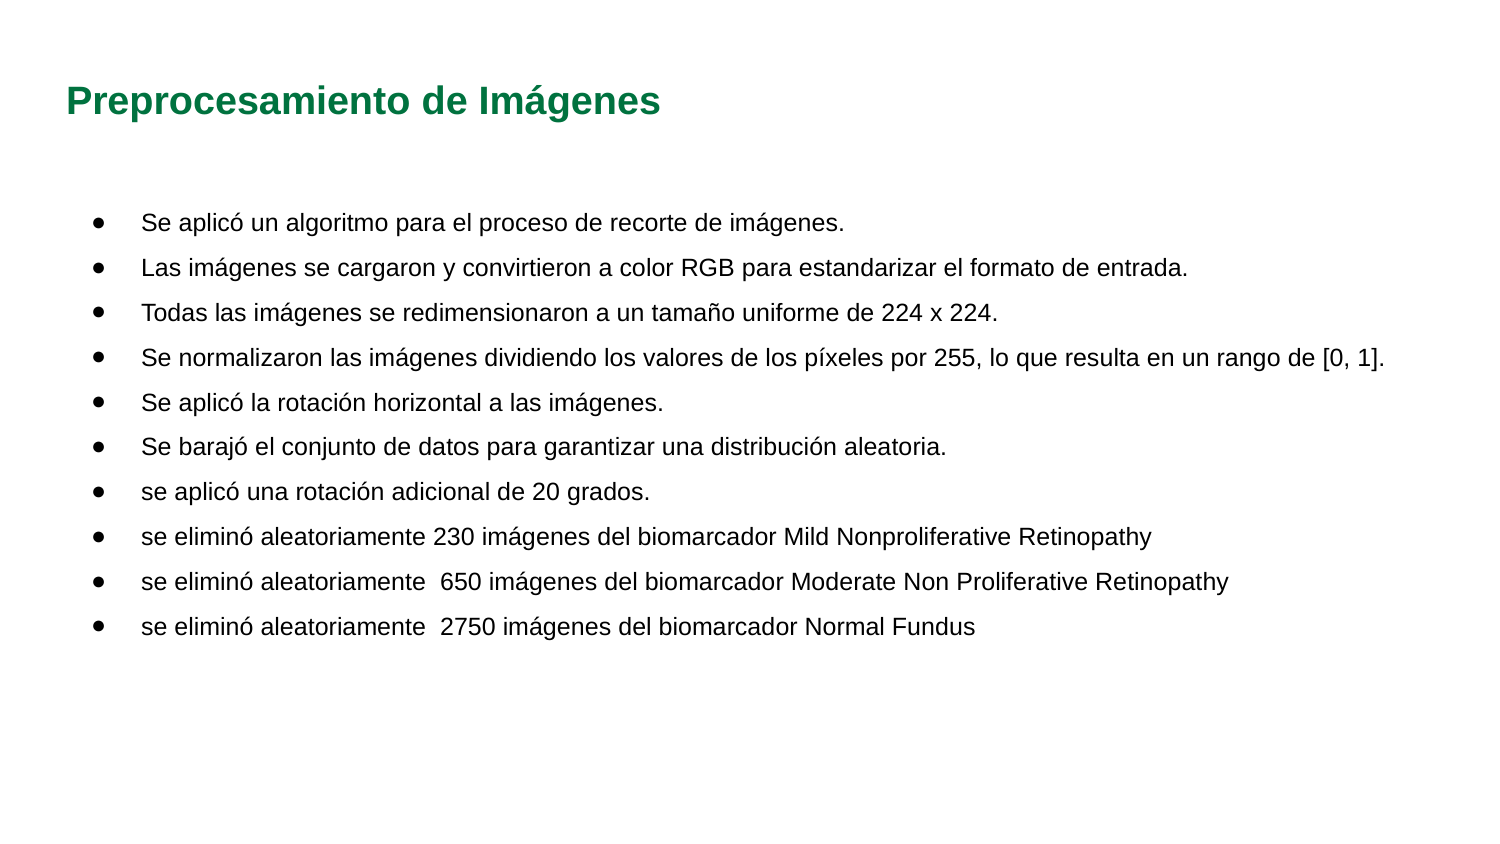

# Preprocesamiento de Imágenes
Se aplicó un algoritmo para el proceso de recorte de imágenes.
Las imágenes se cargaron y convirtieron a color RGB para estandarizar el formato de entrada.
Todas las imágenes se redimensionaron a un tamaño uniforme de 224 x 224.
Se normalizaron las imágenes dividiendo los valores de los píxeles por 255, lo que resulta en un rango de [0, 1].
Se aplicó la rotación horizontal a las imágenes.
Se barajó el conjunto de datos para garantizar una distribución aleatoria.
se aplicó una rotación adicional de 20 grados.
se eliminó aleatoriamente 230 imágenes del biomarcador Mild Nonproliferative Retinopathy
se eliminó aleatoriamente  650 imágenes del biomarcador Moderate Non Proliferative Retinopathy
se eliminó aleatoriamente  2750 imágenes del biomarcador Normal Fundus